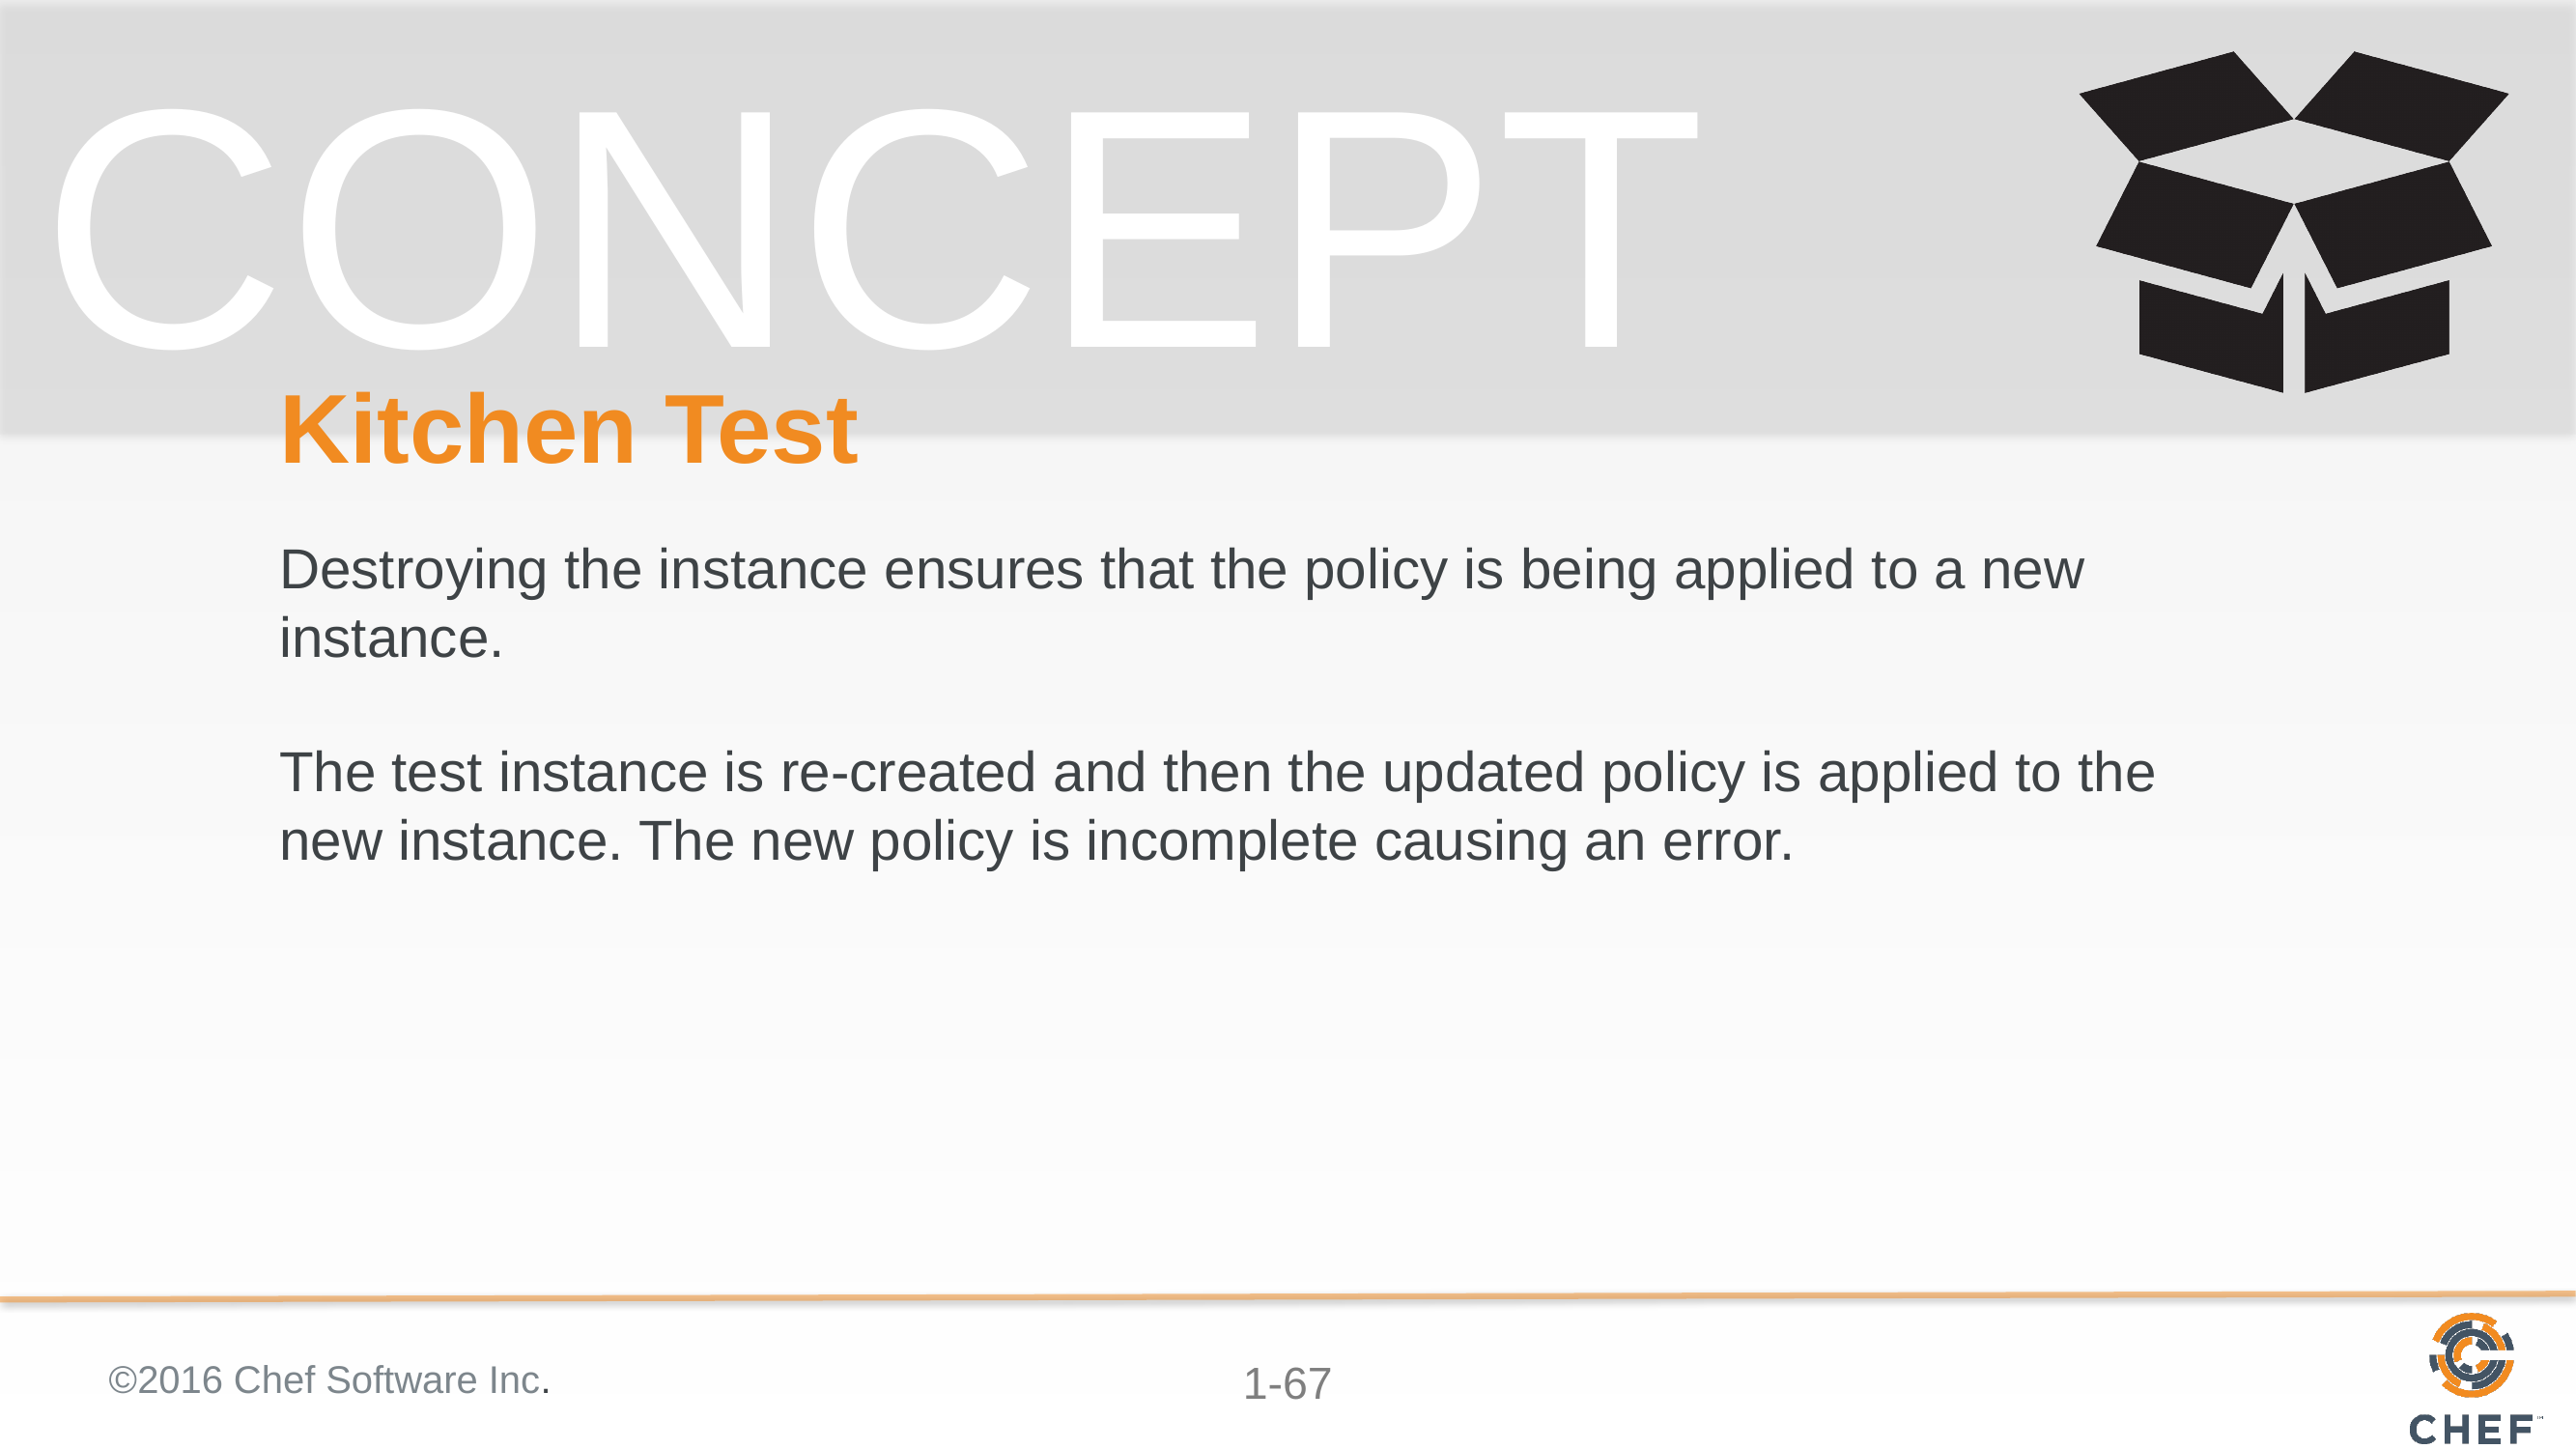

# Kitchen Test
Destroying the instance ensures that the policy is being applied to a new instance.

The test instance is re-created and then the updated policy is applied to the new instance. The new policy is incomplete causing an error.